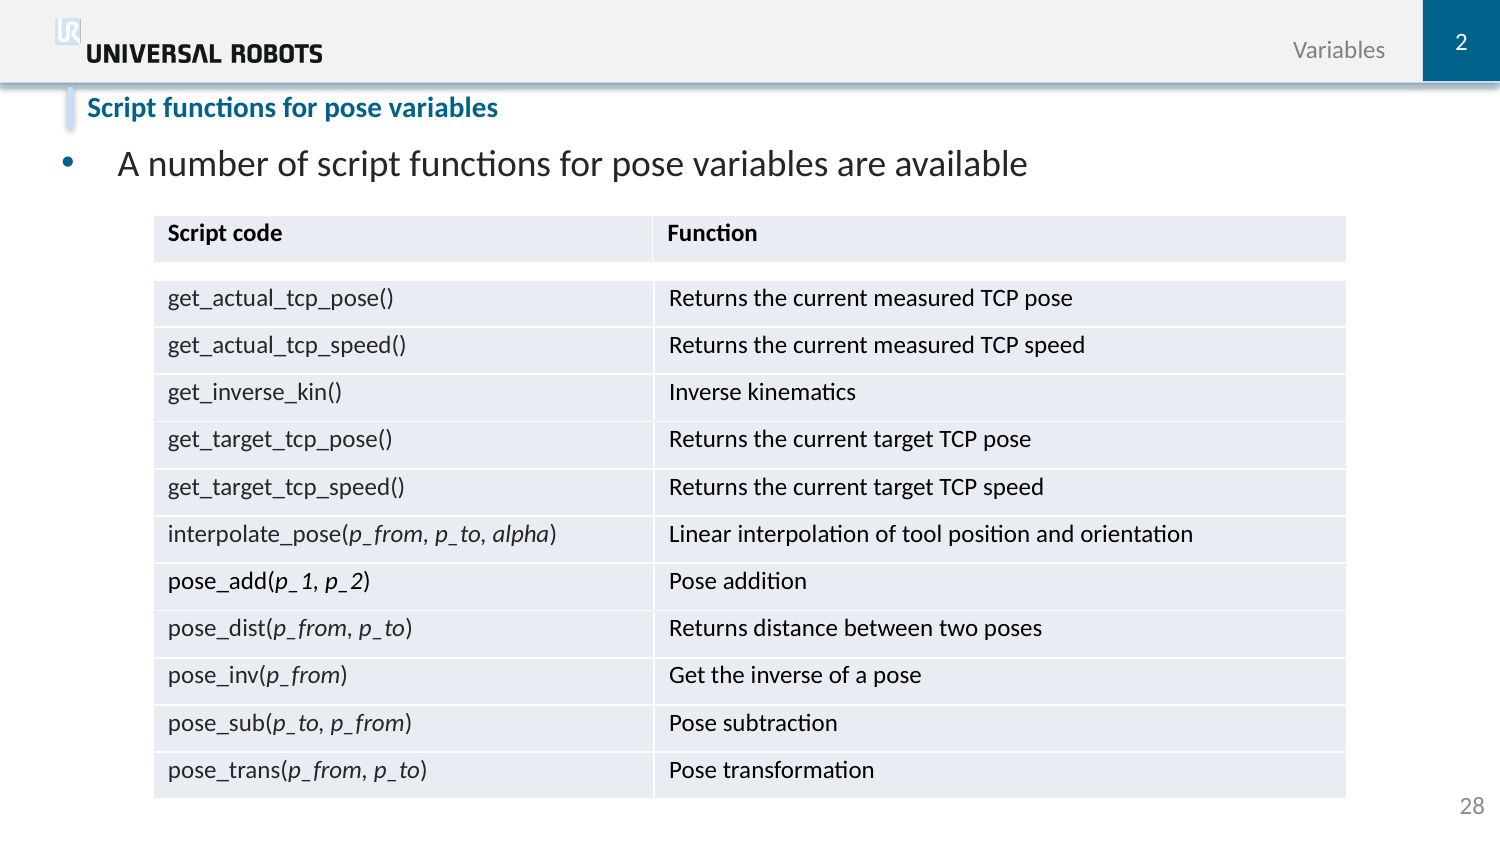

2
Variables

A number of script functions for pose variables are available

Script functions for pose variables

| Script code | Function |
| --- | --- |
| get\_actual\_tcp\_pose() | Returns the current measured TCP pose |
| --- | --- |
| get\_actual\_tcp\_speed() | Returns the current measured TCP speed |
| get\_inverse\_kin() | Inverse kinematics |
| get\_target\_tcp\_pose() | Returns the current target TCP pose |
| get\_target\_tcp\_speed() | Returns the current target TCP speed |
| interpolate\_pose(p\_from, p\_to, alpha) | Linear interpolation of tool position and orientation |
| pose\_add(p\_1, p\_2) | Pose addition |
| pose\_dist(p\_from, p\_to) | Returns distance between two poses |
| pose\_inv(p\_from) | Get the inverse of a pose |
| pose\_sub(p\_to, p\_from) | Pose subtraction |
| pose\_trans(p\_from, p\_to) | Pose transformation |
28